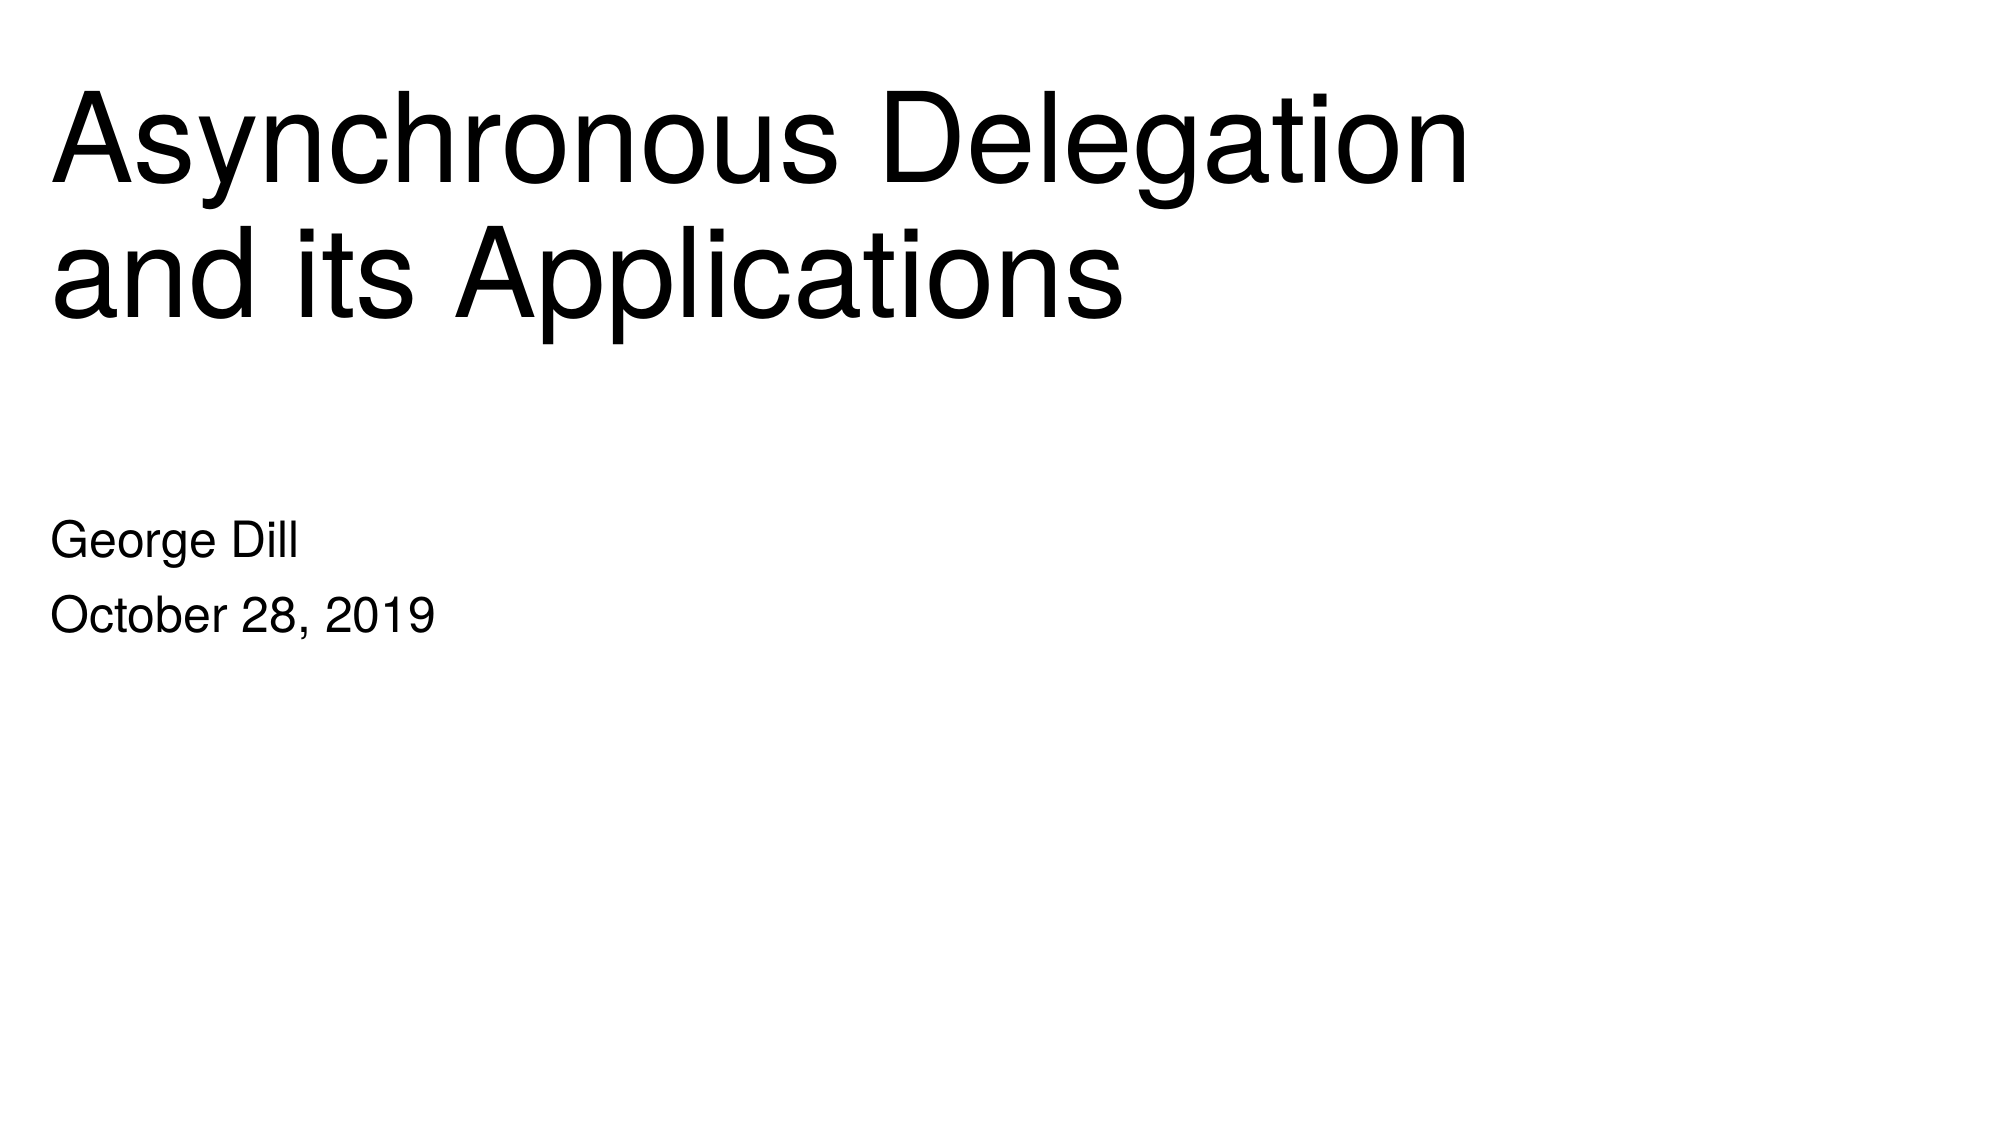

# Asynchronous Delegation and its Applications
George Dill
October 28, 2019